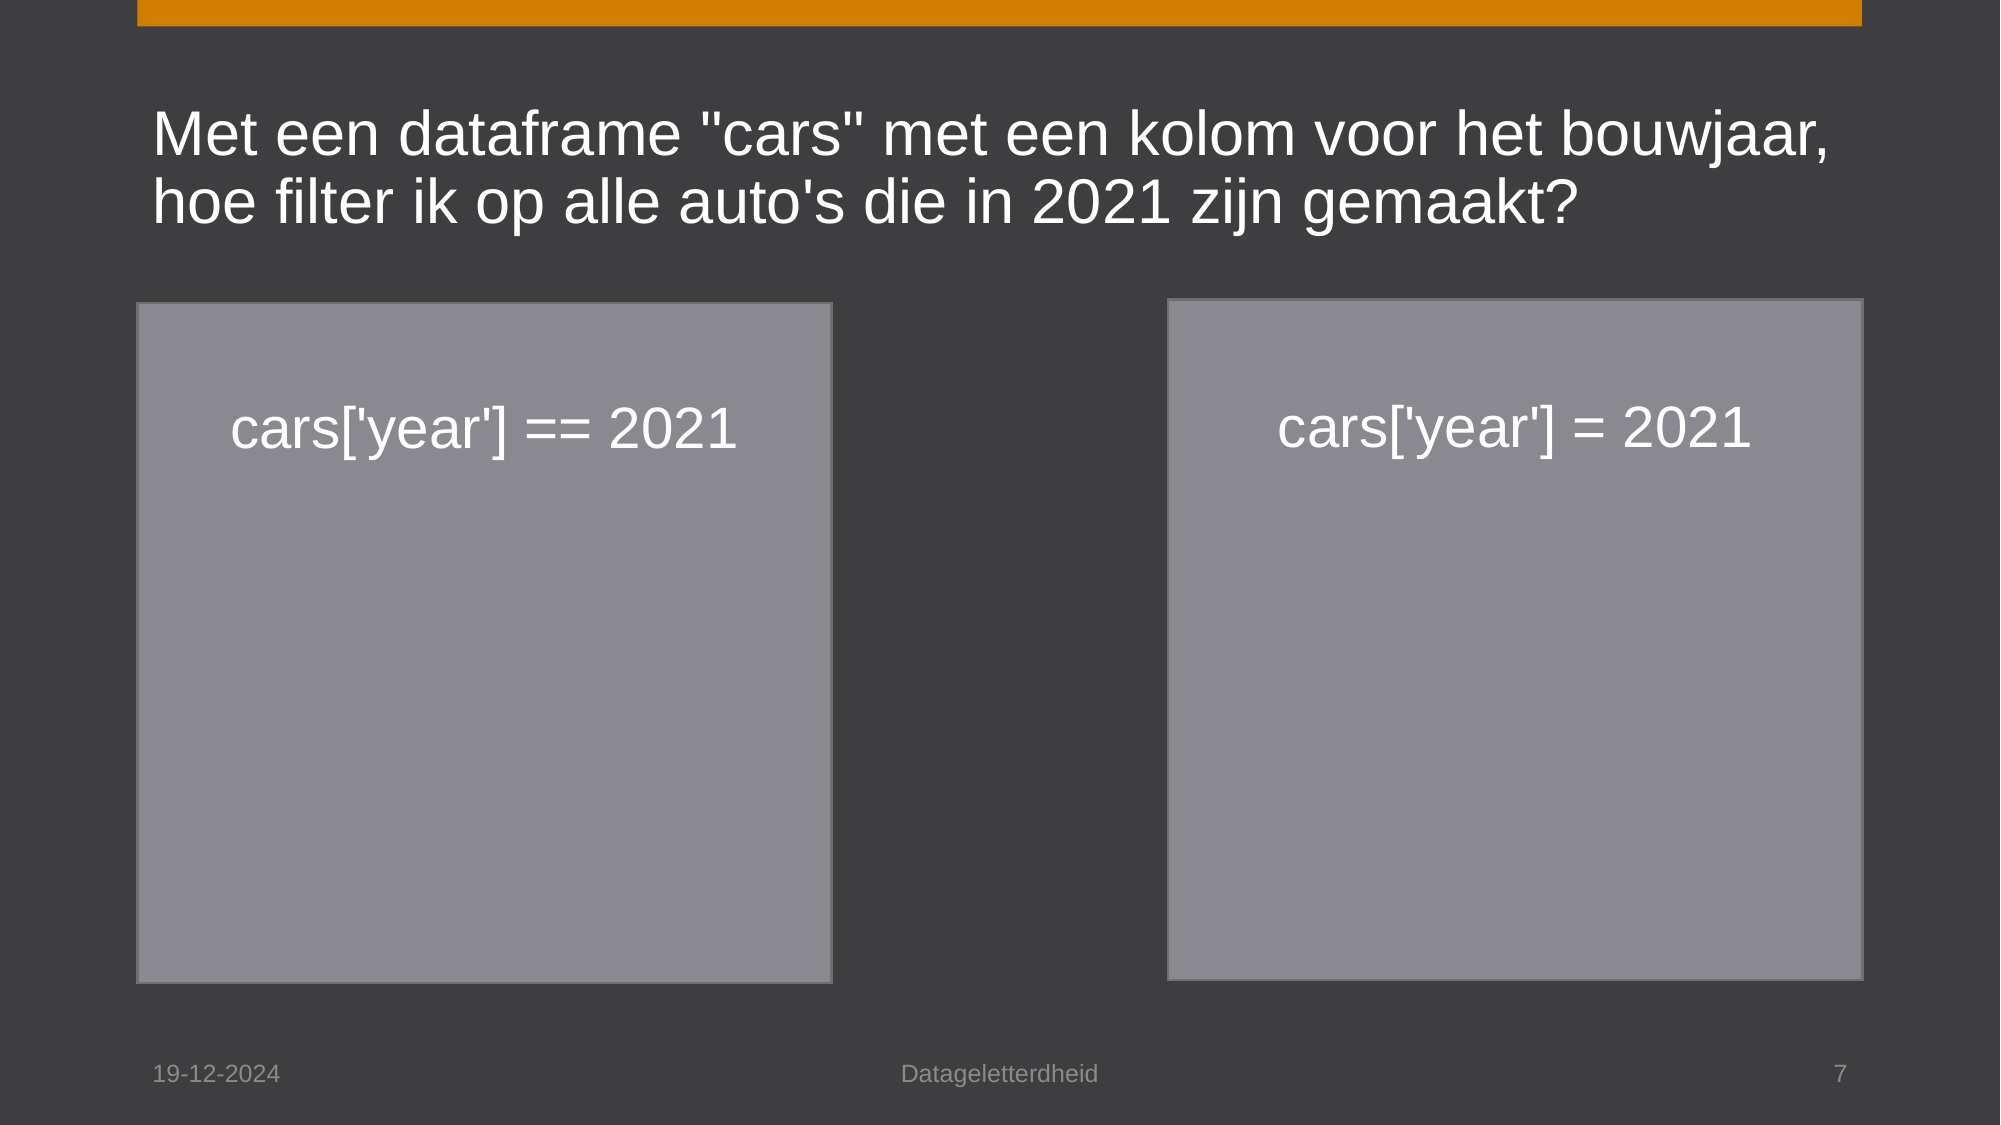

# Met een dataframe "cars" met een kolom voor het bouwjaar, hoe filter ik op alle auto's die in 2021 zijn gemaakt?

cars['year'] == 2021

cars['year'] = 2021

19-12-2024
Datageletterdheid
7